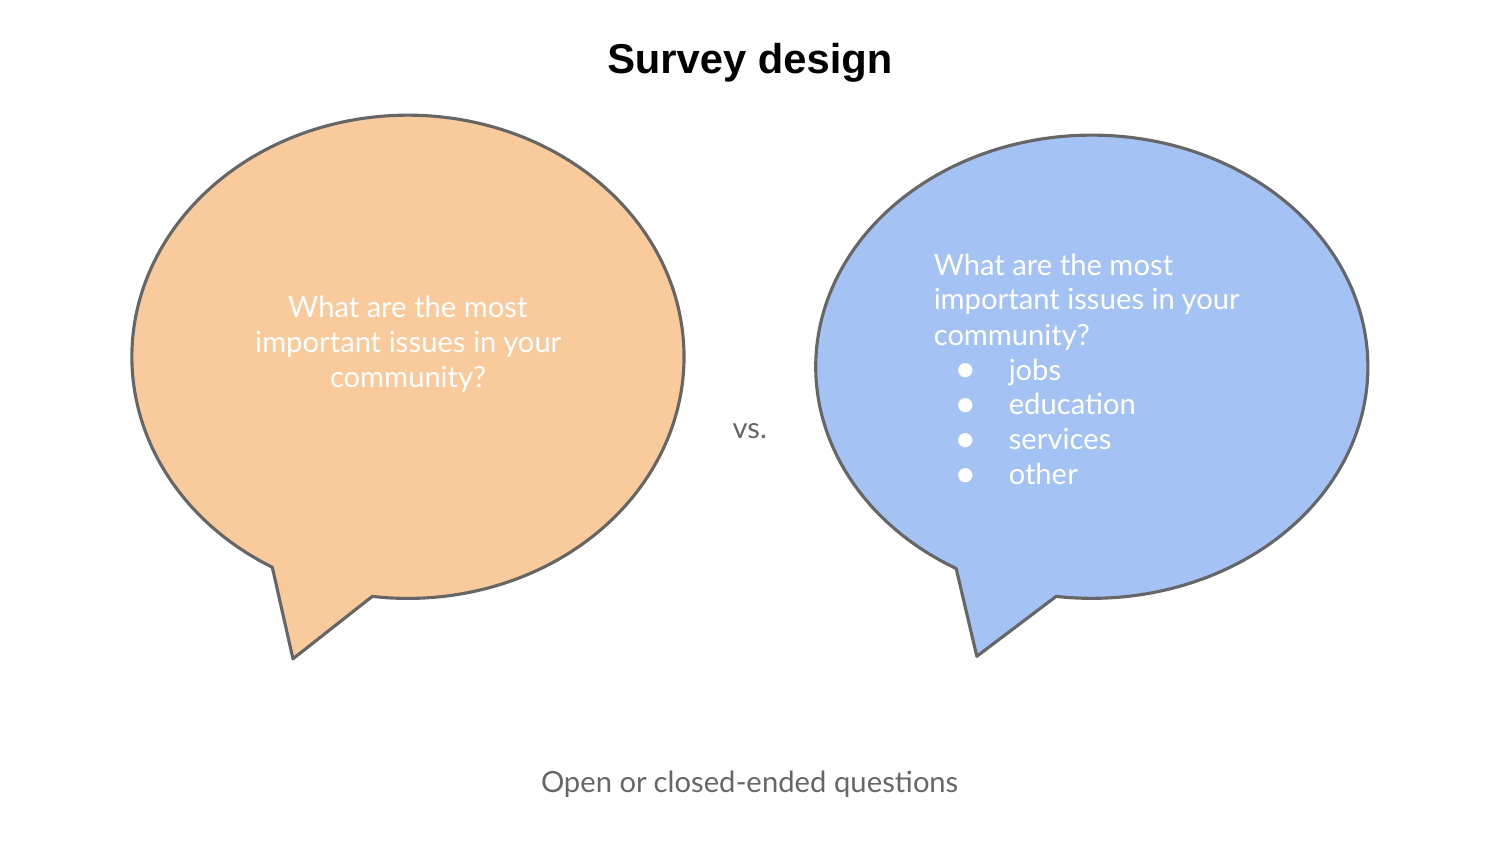

# Survey design

What are the most important issues in your community?
jobs
education
services
other
What are the most important issues in your community?
vs.
Open or closed-ended questions